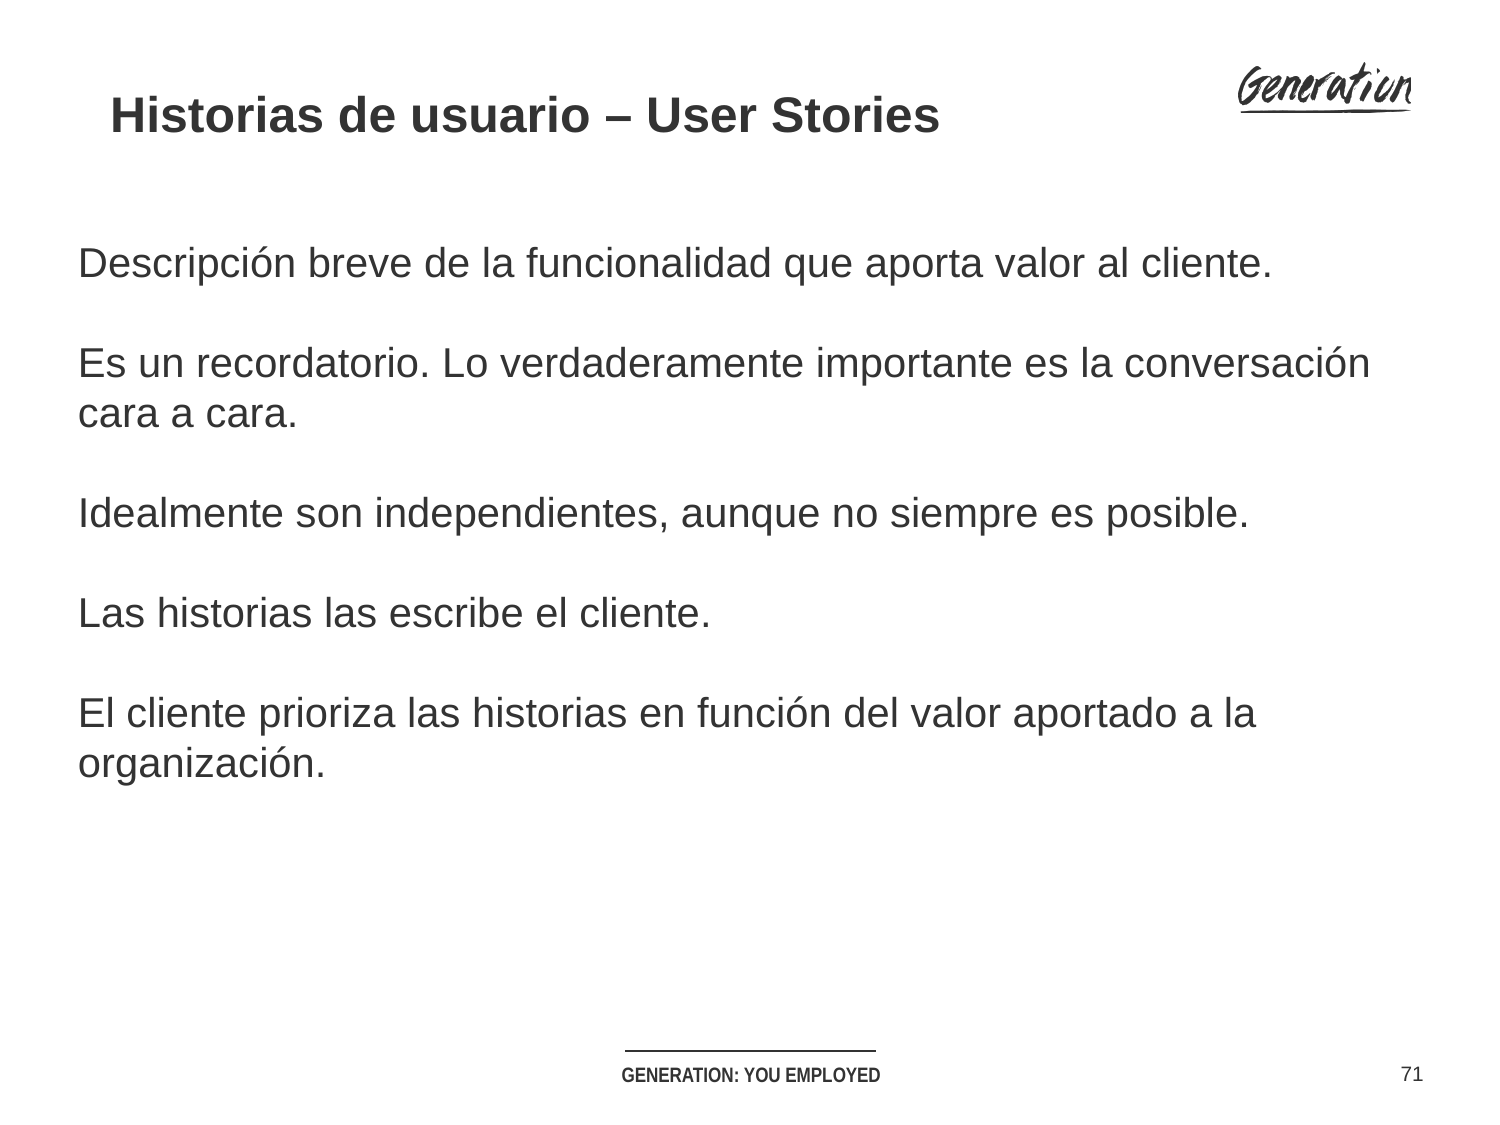

Historias de usuario – User Stories
Descripción breve de la funcionalidad que aporta valor al cliente.

Es un recordatorio. Lo verdaderamente importante es la conversación cara a cara.

Idealmente son independientes, aunque no siempre es posible.

Las historias las escribe el cliente.

El cliente prioriza las historias en función del valor aportado a la organización.